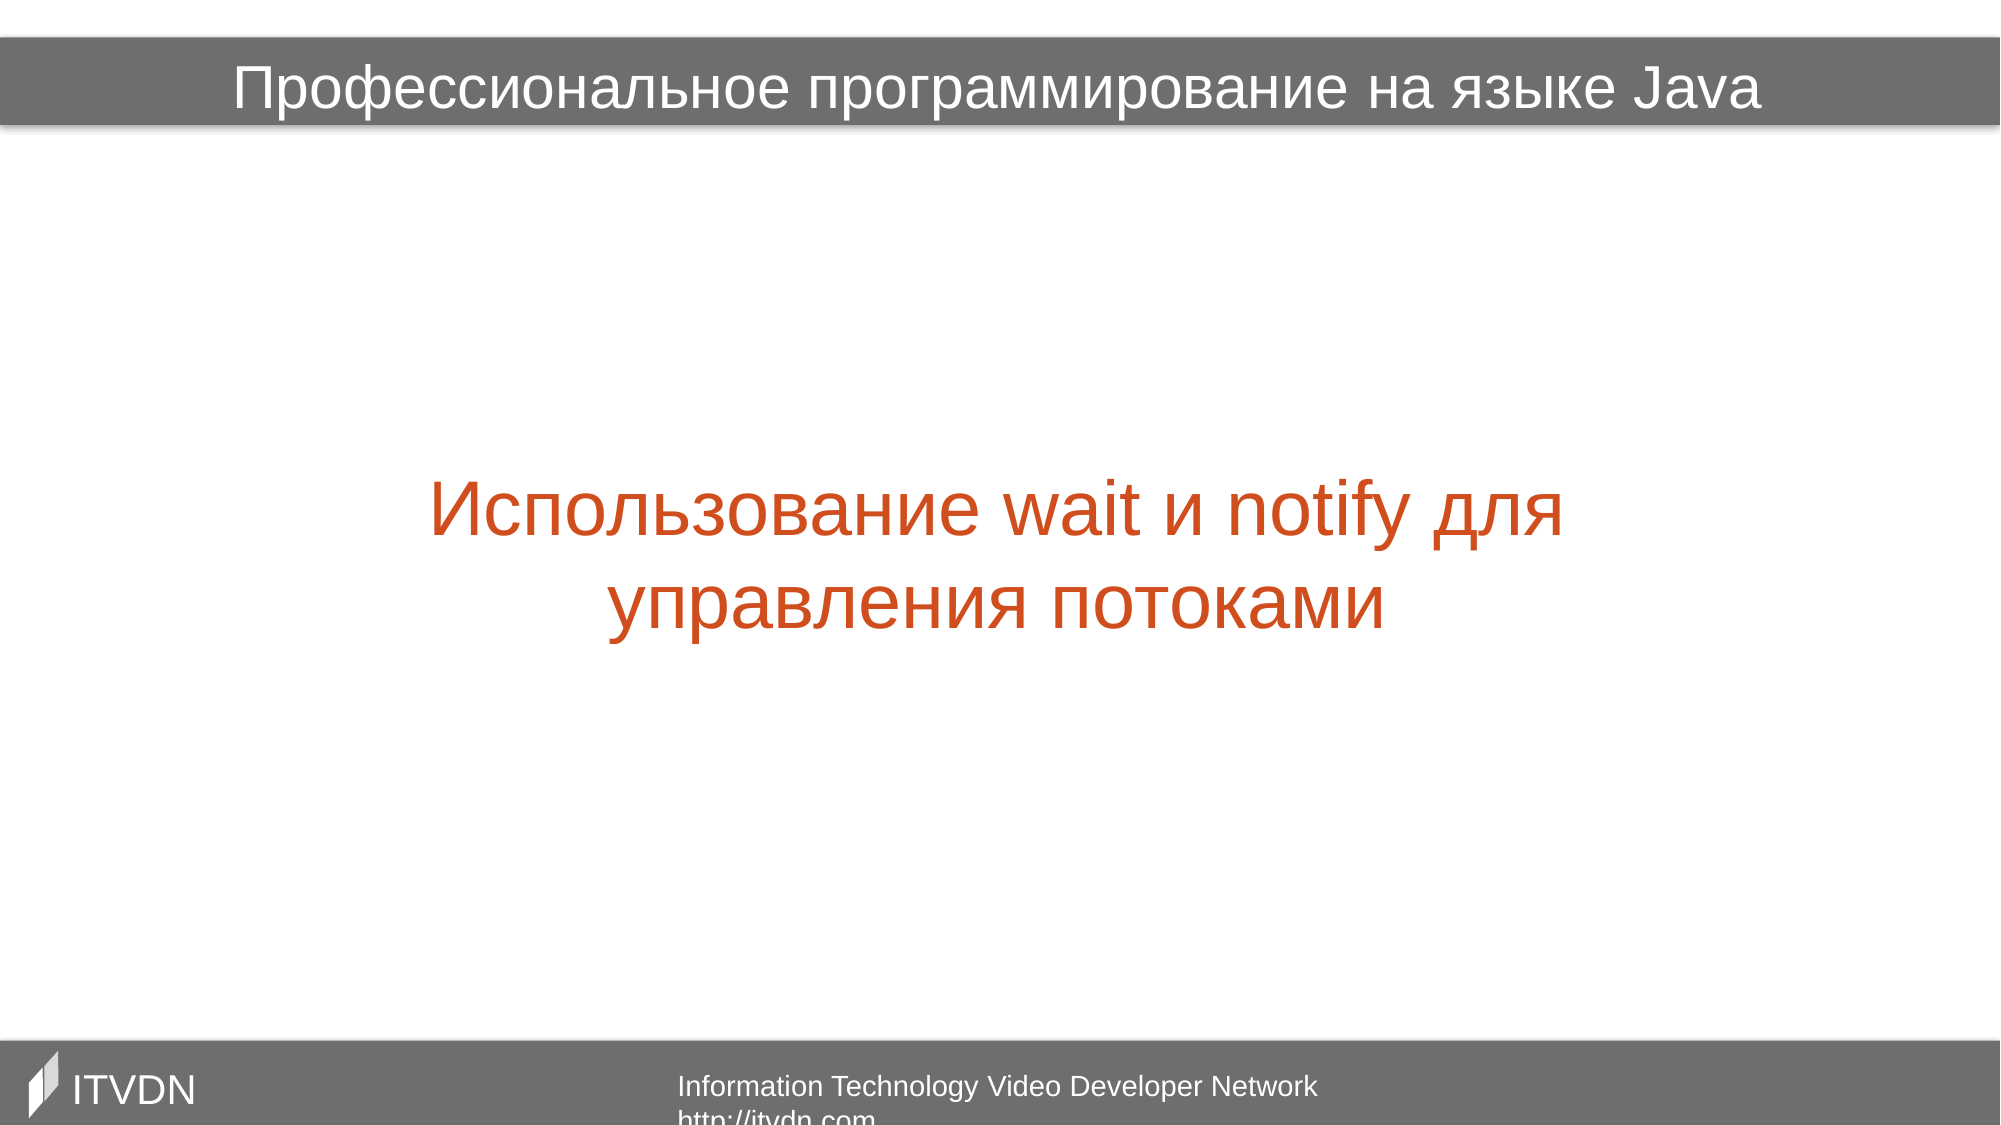

Профессиональное программирование на языке Java
Использование wait и notify для управления потоками

ITVDN
Information Technology Video Developer Network                                                       http://itvdn.com